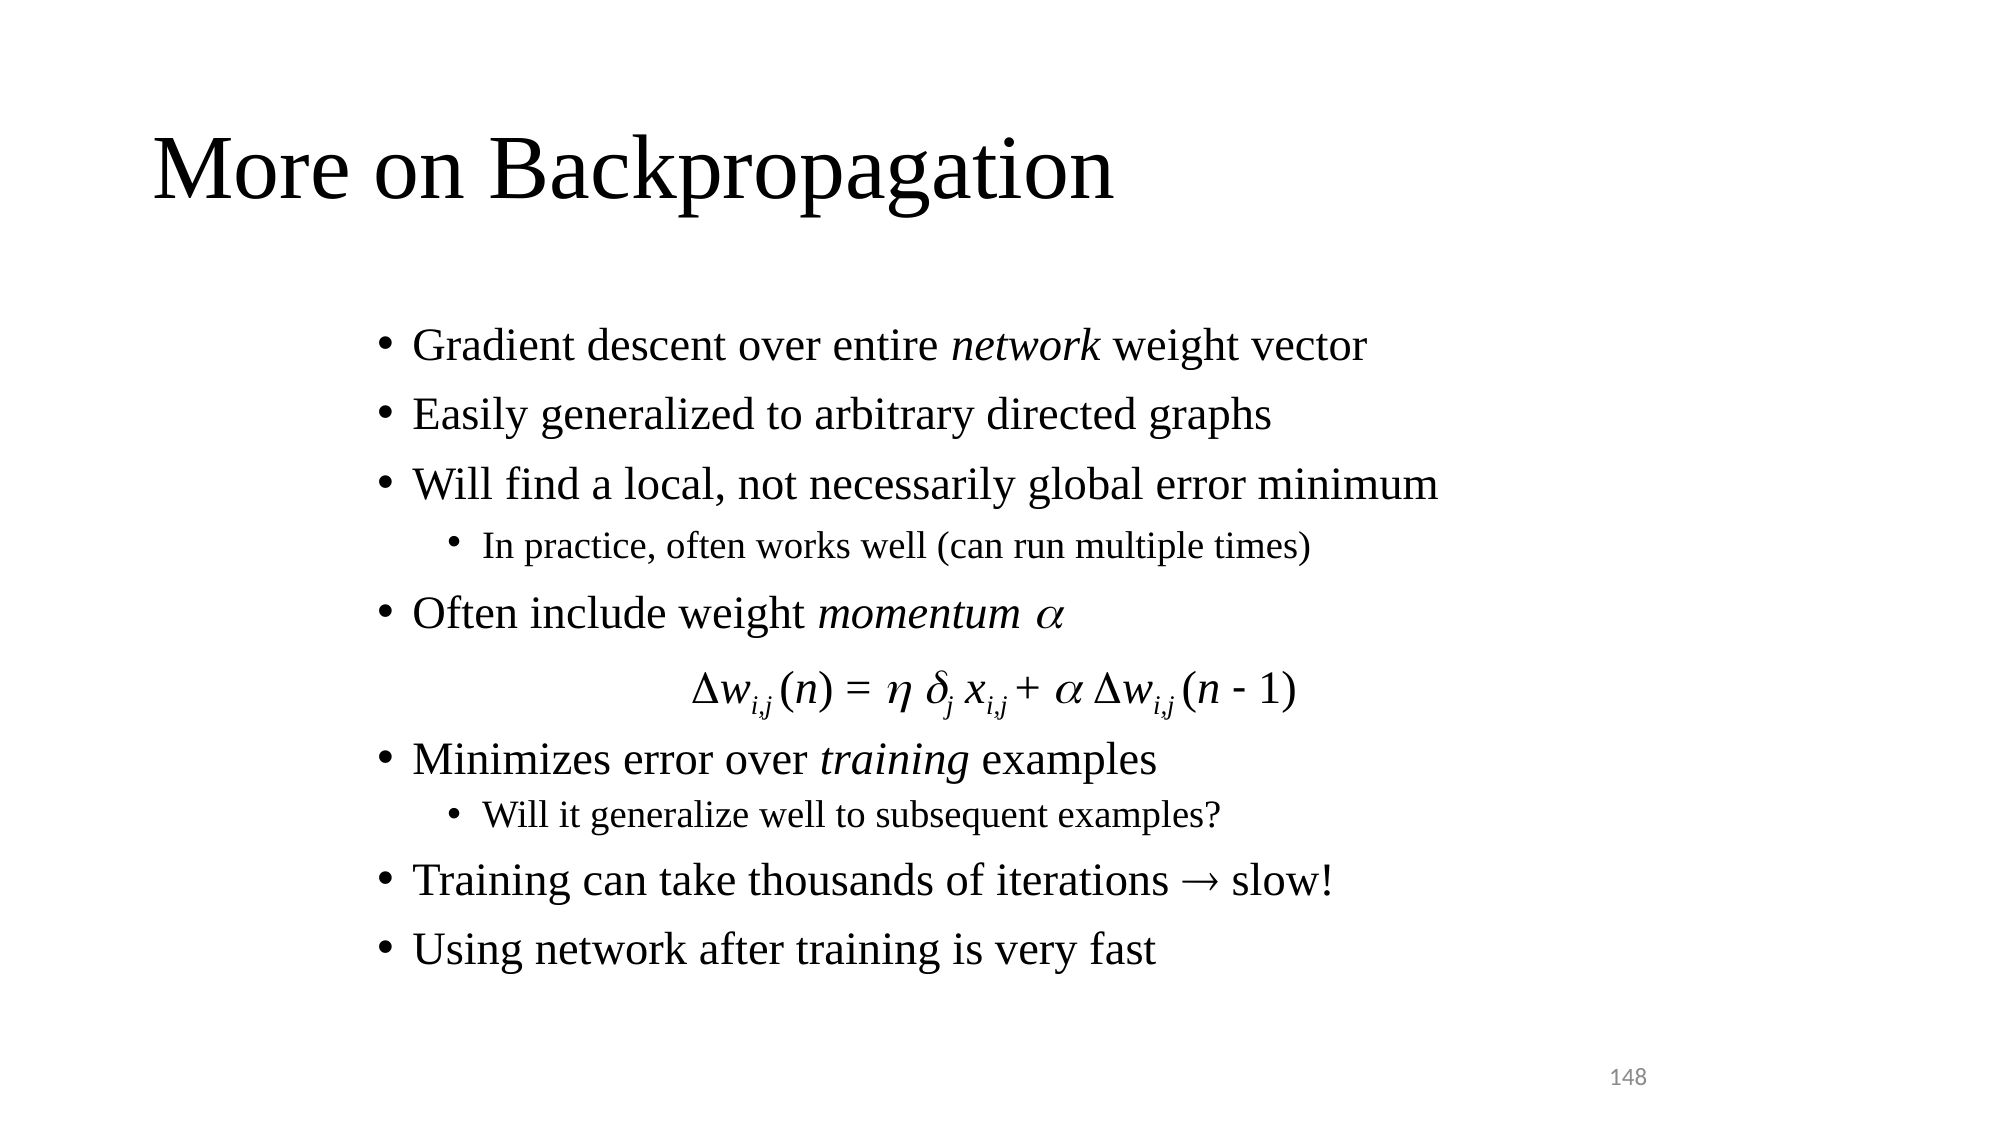

# More on Backpropagation
Gradient descent over entire network weight vector
Easily generalized to arbitrary directed graphs
Will find a local, not necessarily global error minimum
In practice, often works well (can run multiple times)
Often include weight momentum α
Δwi,j (n) = η δj xi,j + α Δwi,j (n - 1)
Minimizes error over training examples
Will it generalize well to subsequent examples?
Training can take thousands of iterations → slow!
Using network after training is very fast
148